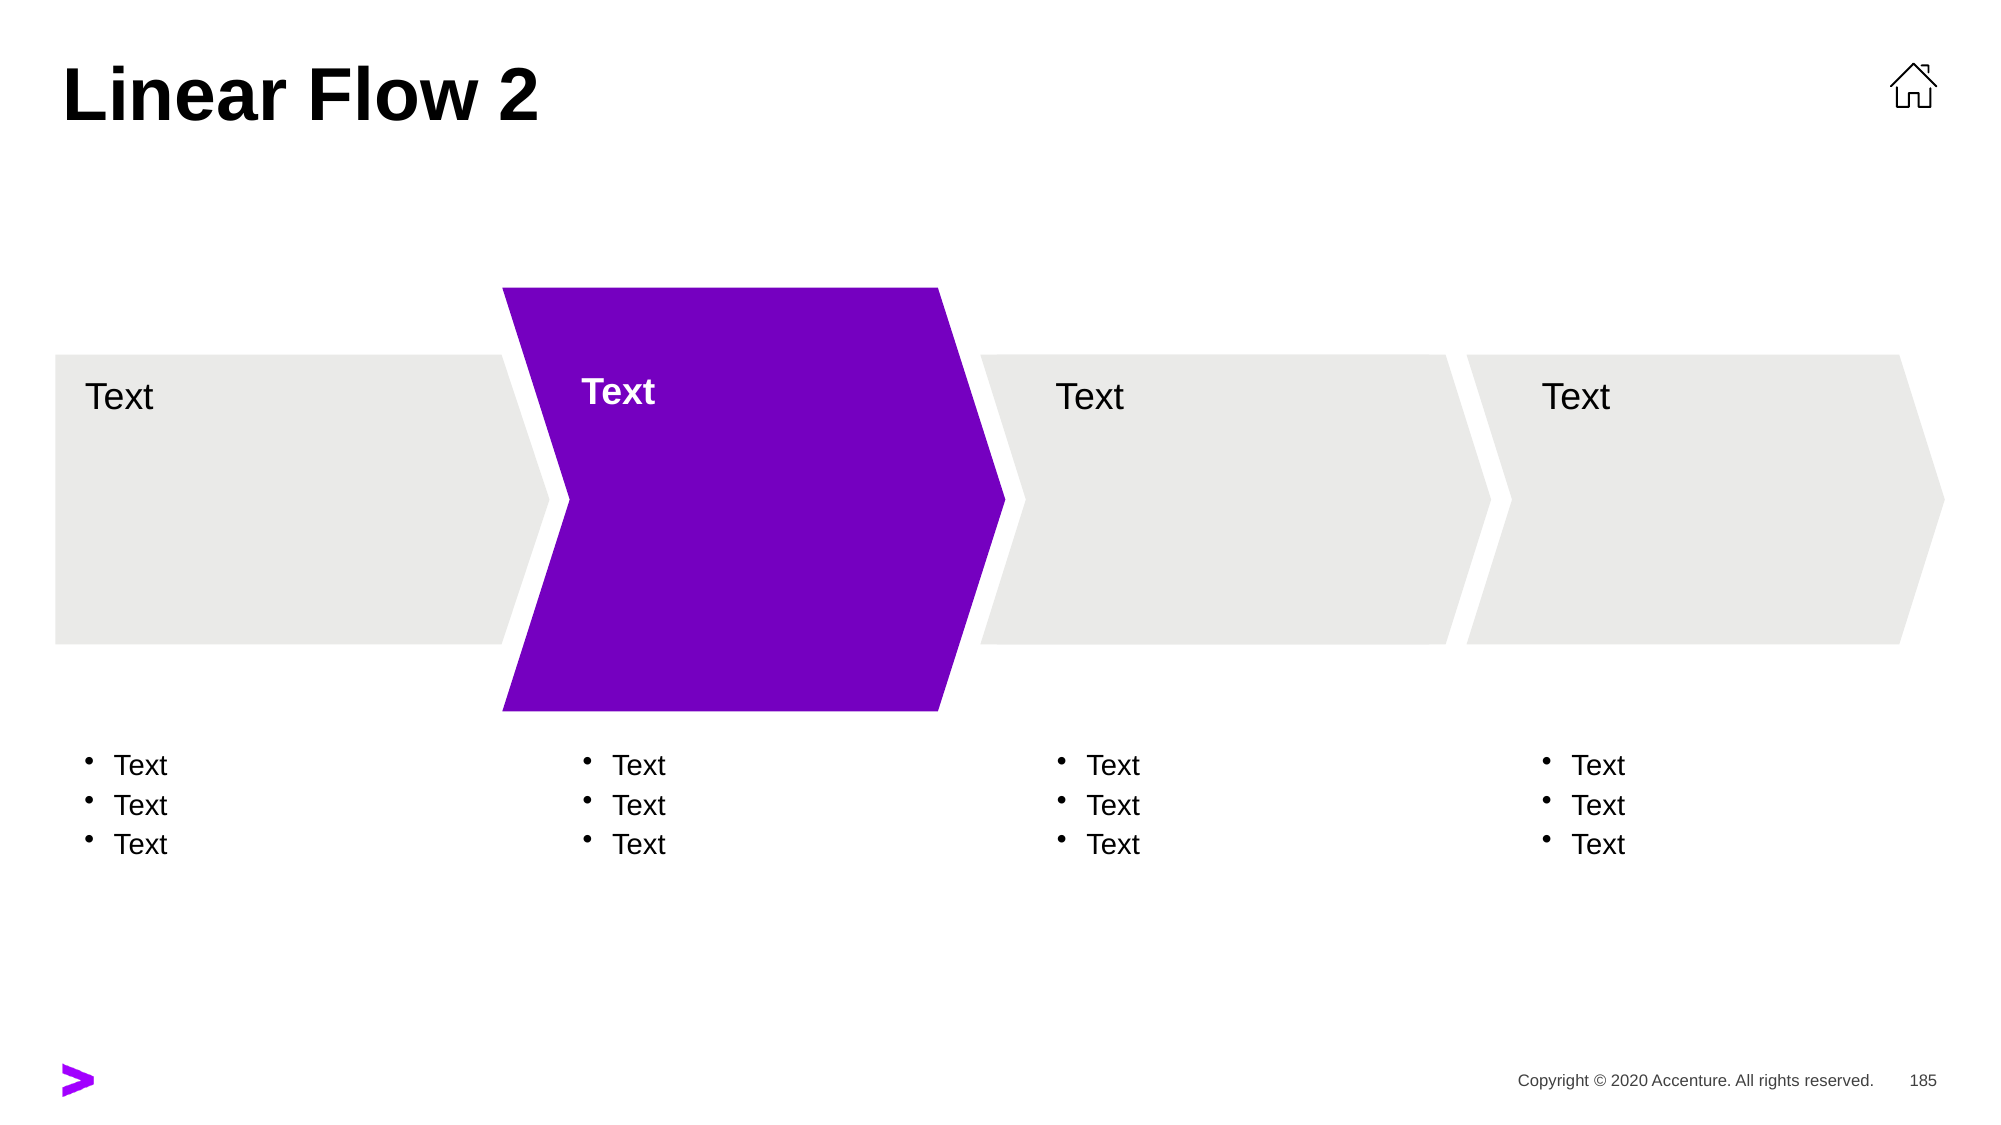

# Linear Flow 2

Text
Text
Text
Text
Text
Text
Text
Text
Text
Text
Text
Text
Text
Text
Text
Text
Text